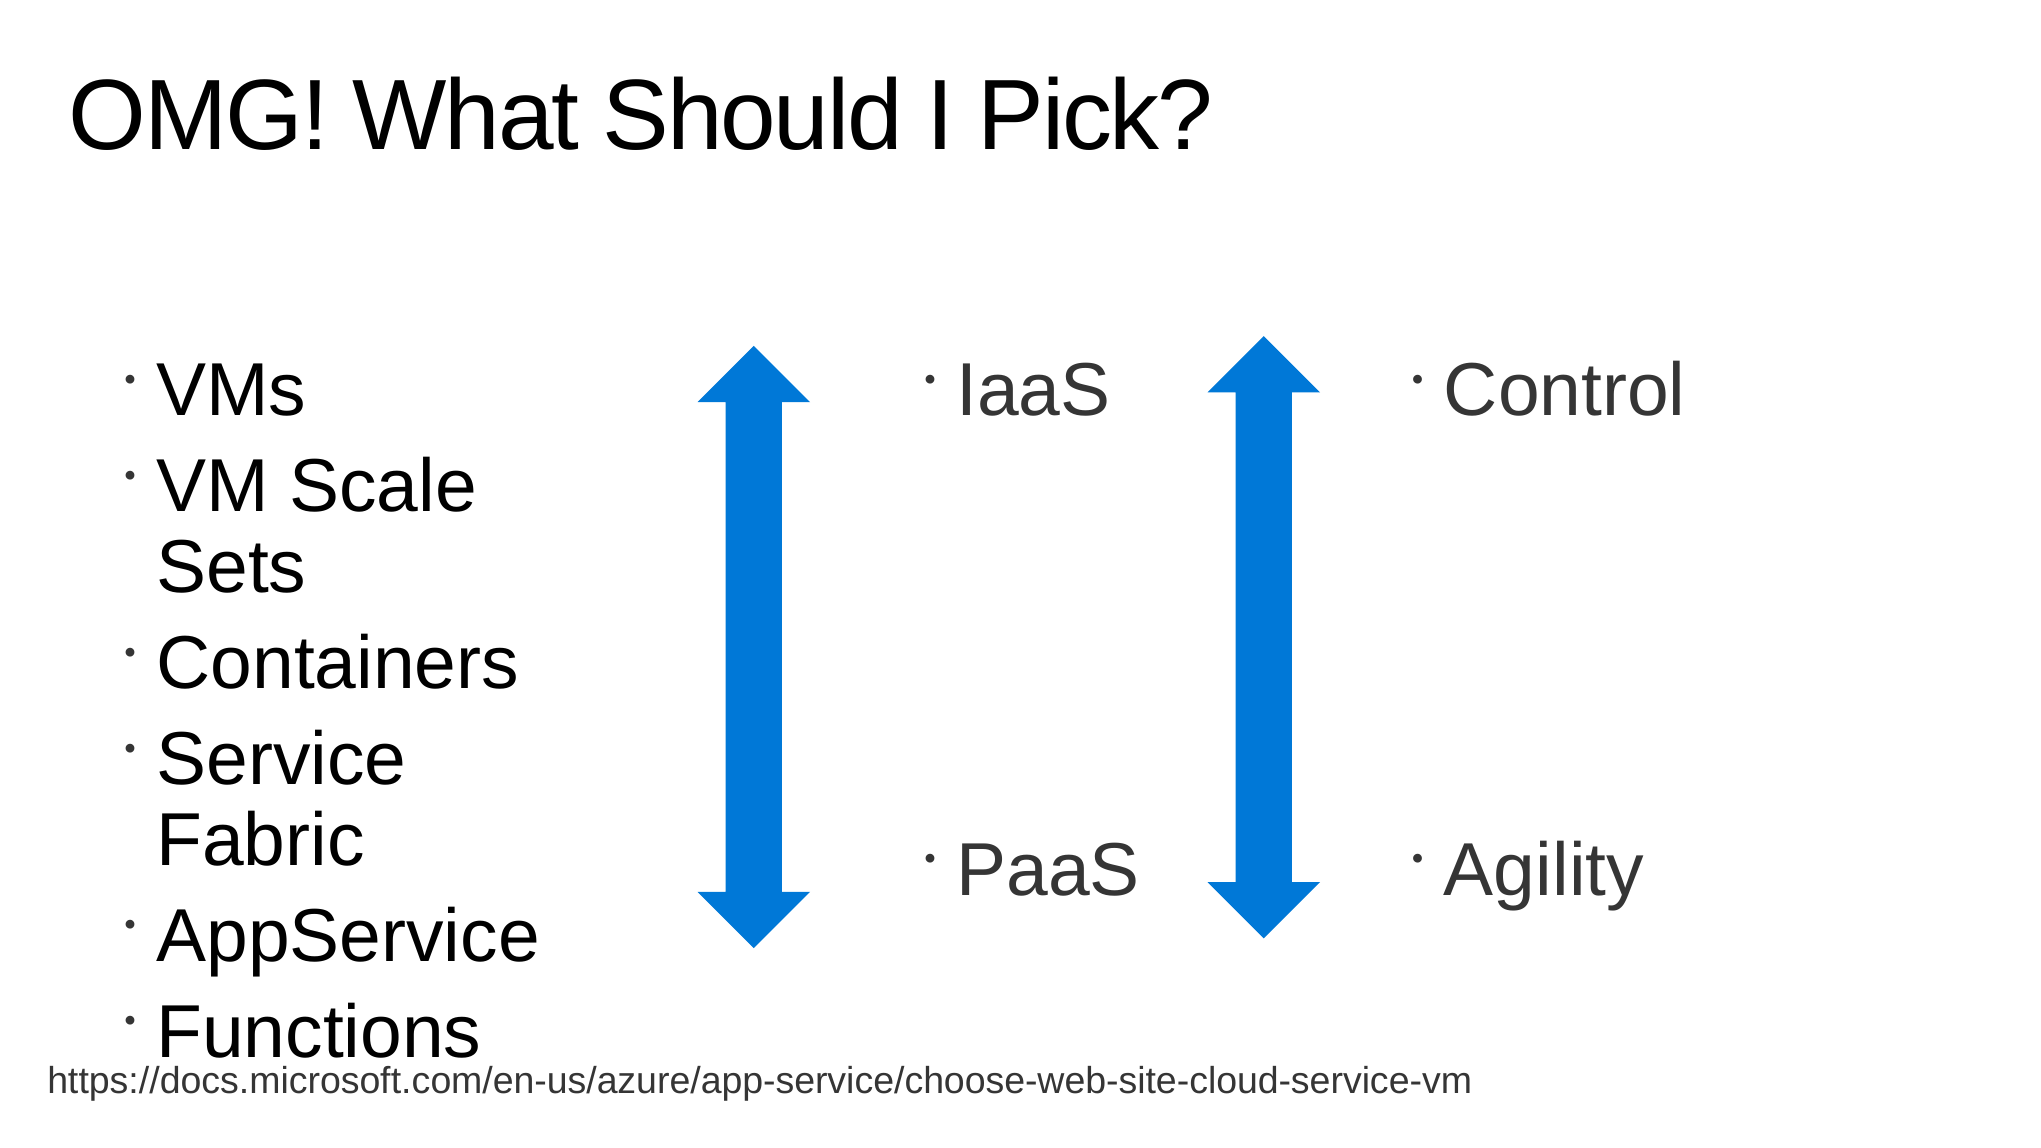

# OMG! What Should I Pick?

VMs
VM Scale Sets
Containers
Service Fabric
AppService
Functions
IaaS

PaaS
Control

Agility

https://docs.microsoft.com/en-us/azure/app-service/choose-web-site-cloud-service-vm